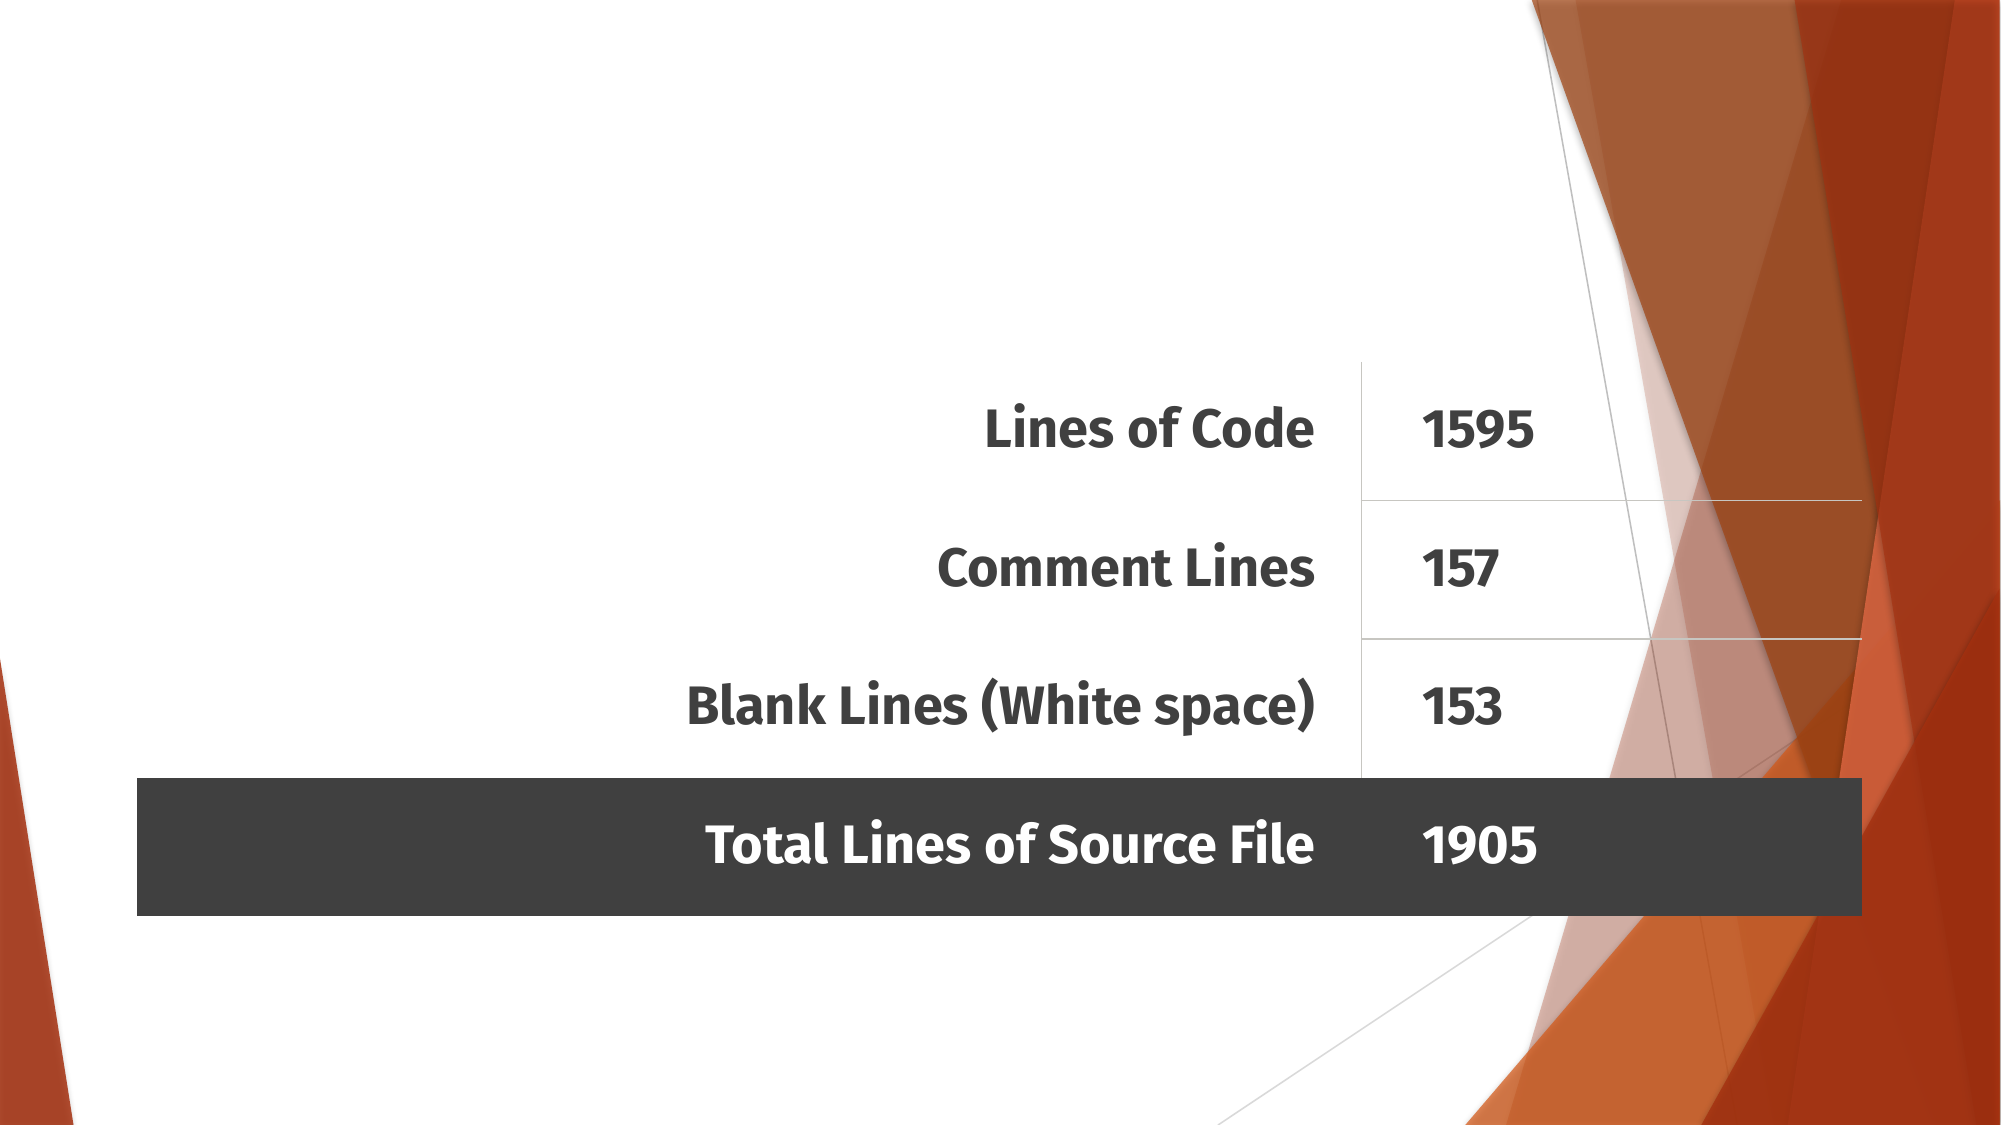

# Development Summary
| Lines of Code | 1595 |
| --- | --- |
| Comment Lines | 157 |
| Blank Lines (White space) | 153 |
| Total Lines of Source File | 1905 |